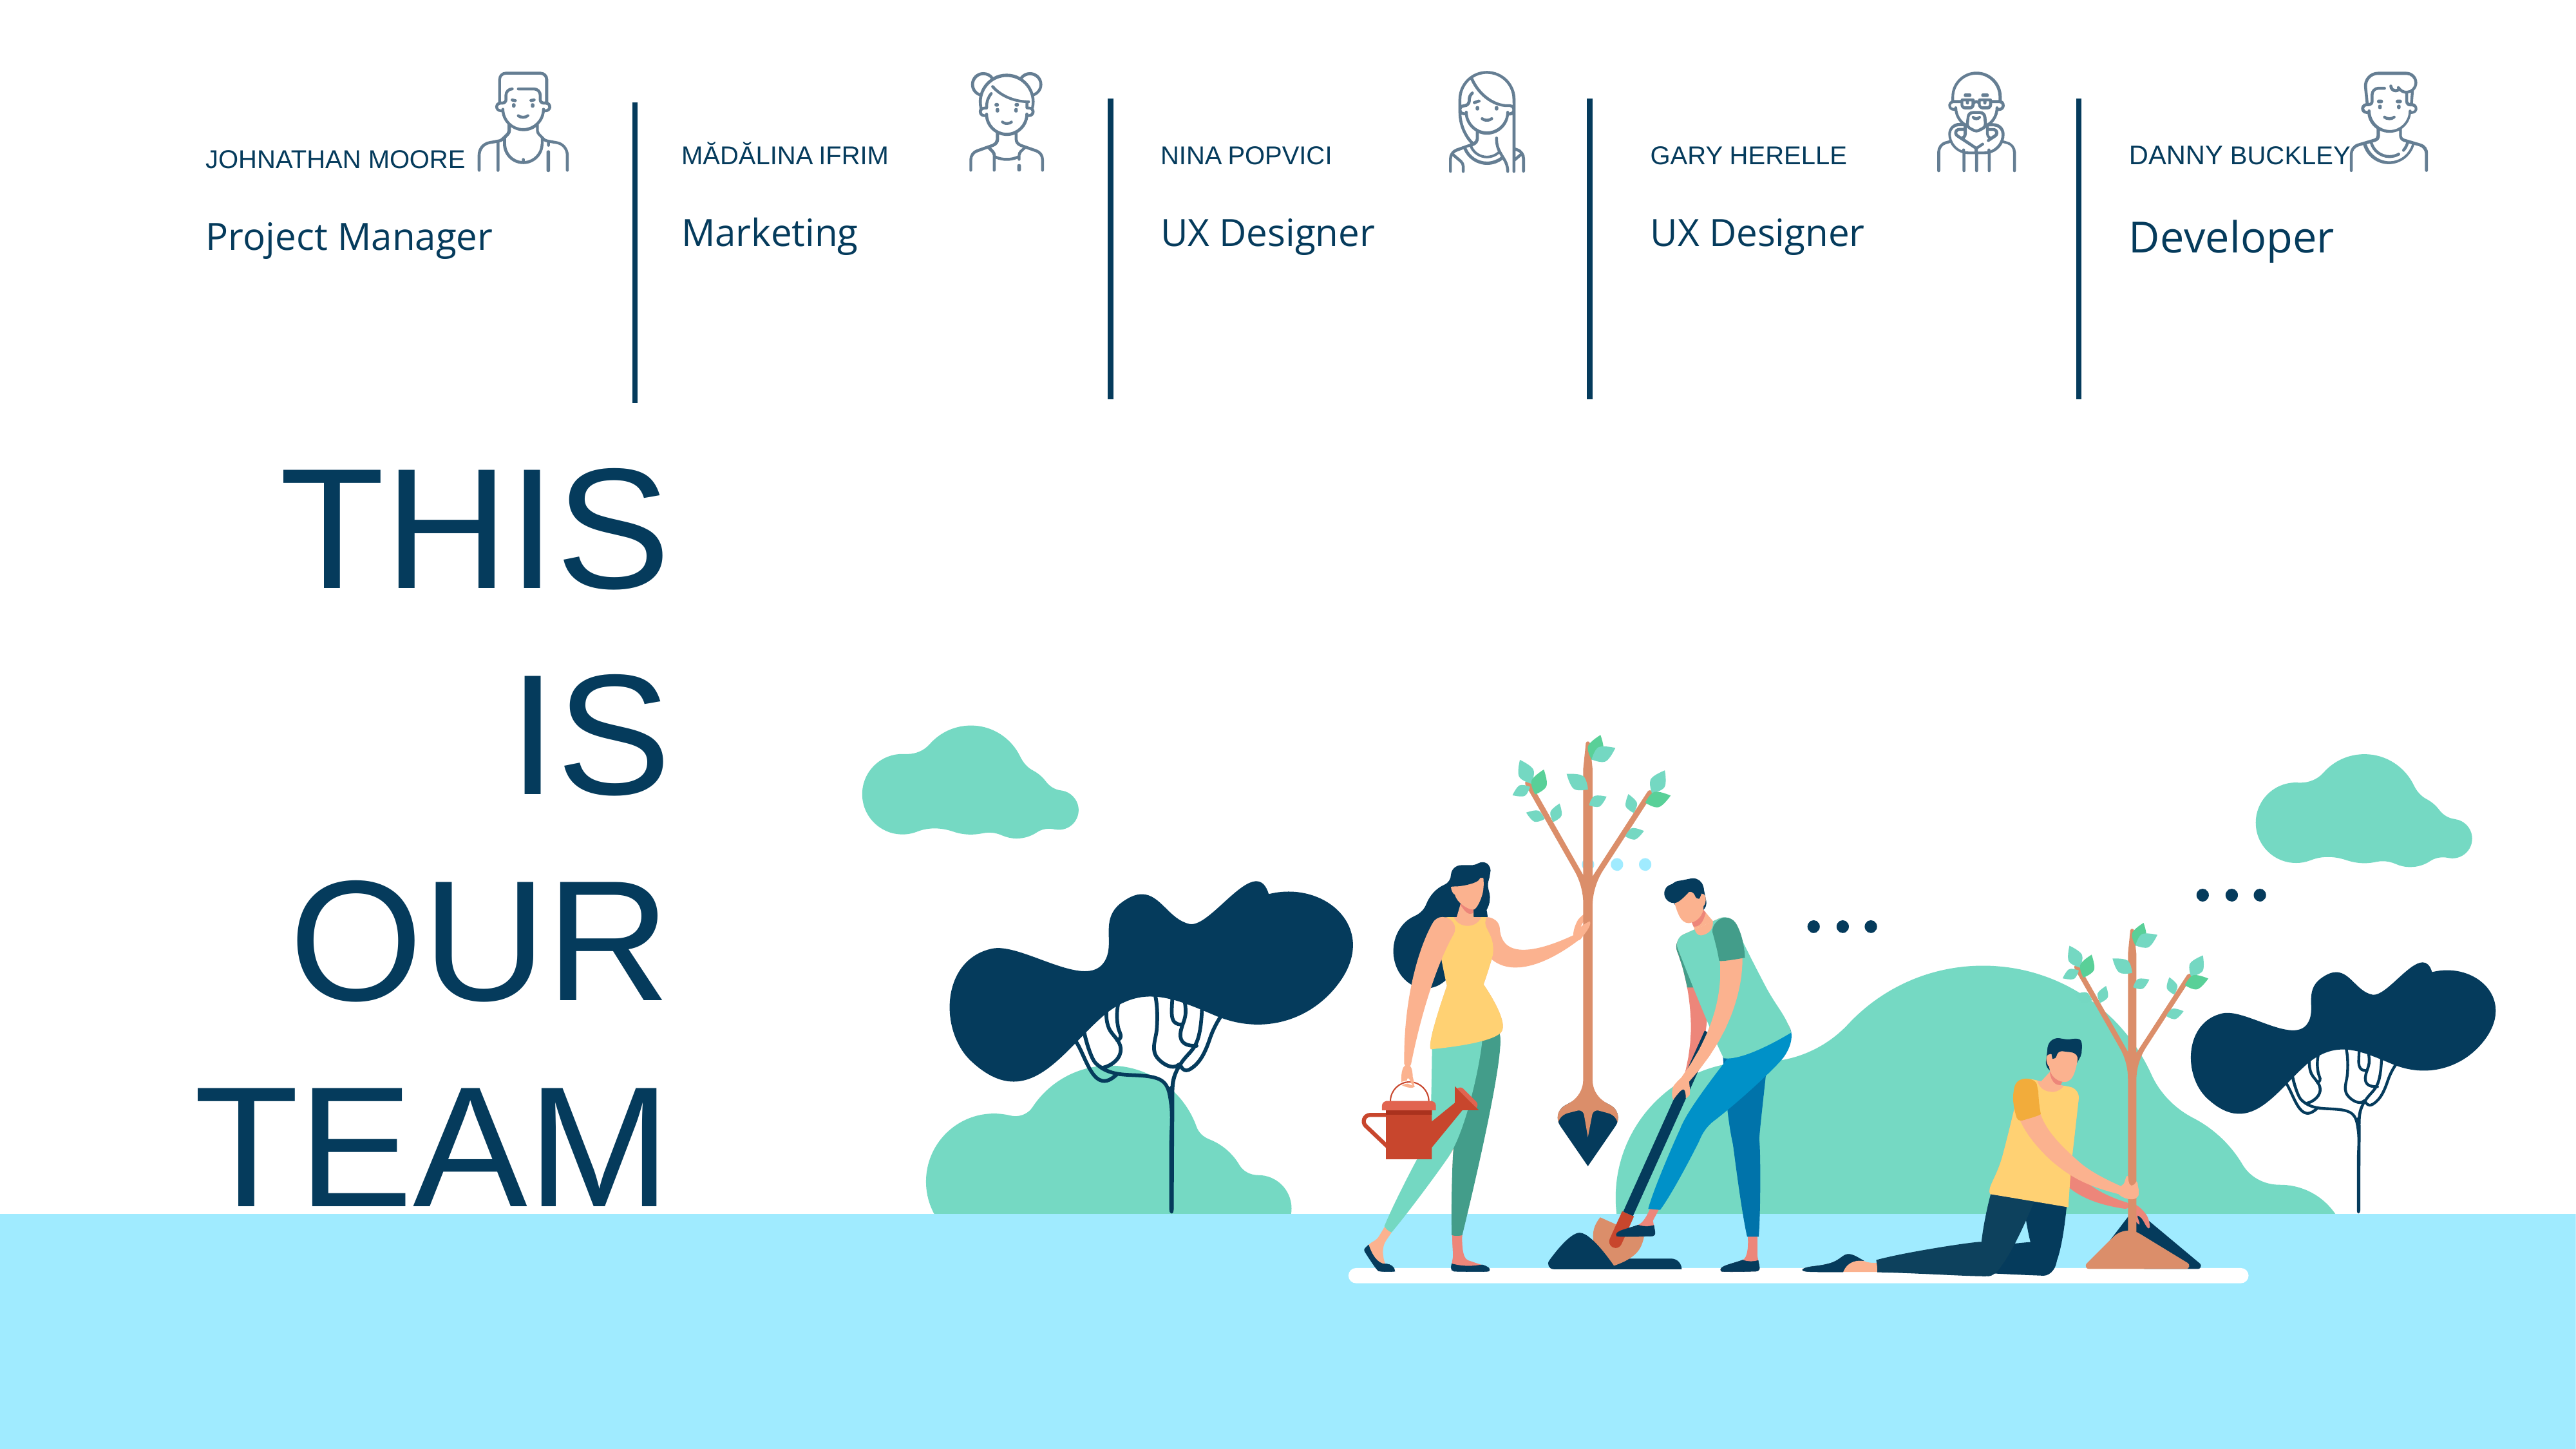

DANNY Buckley
Mădălina IfriM
NINA POPVICI
GARY HERELLE
JOHNATHAN MOORE
Developer
Marketing
UX Designer
UX Designer
Project Manager
# THIS IS
OUR
TEAM